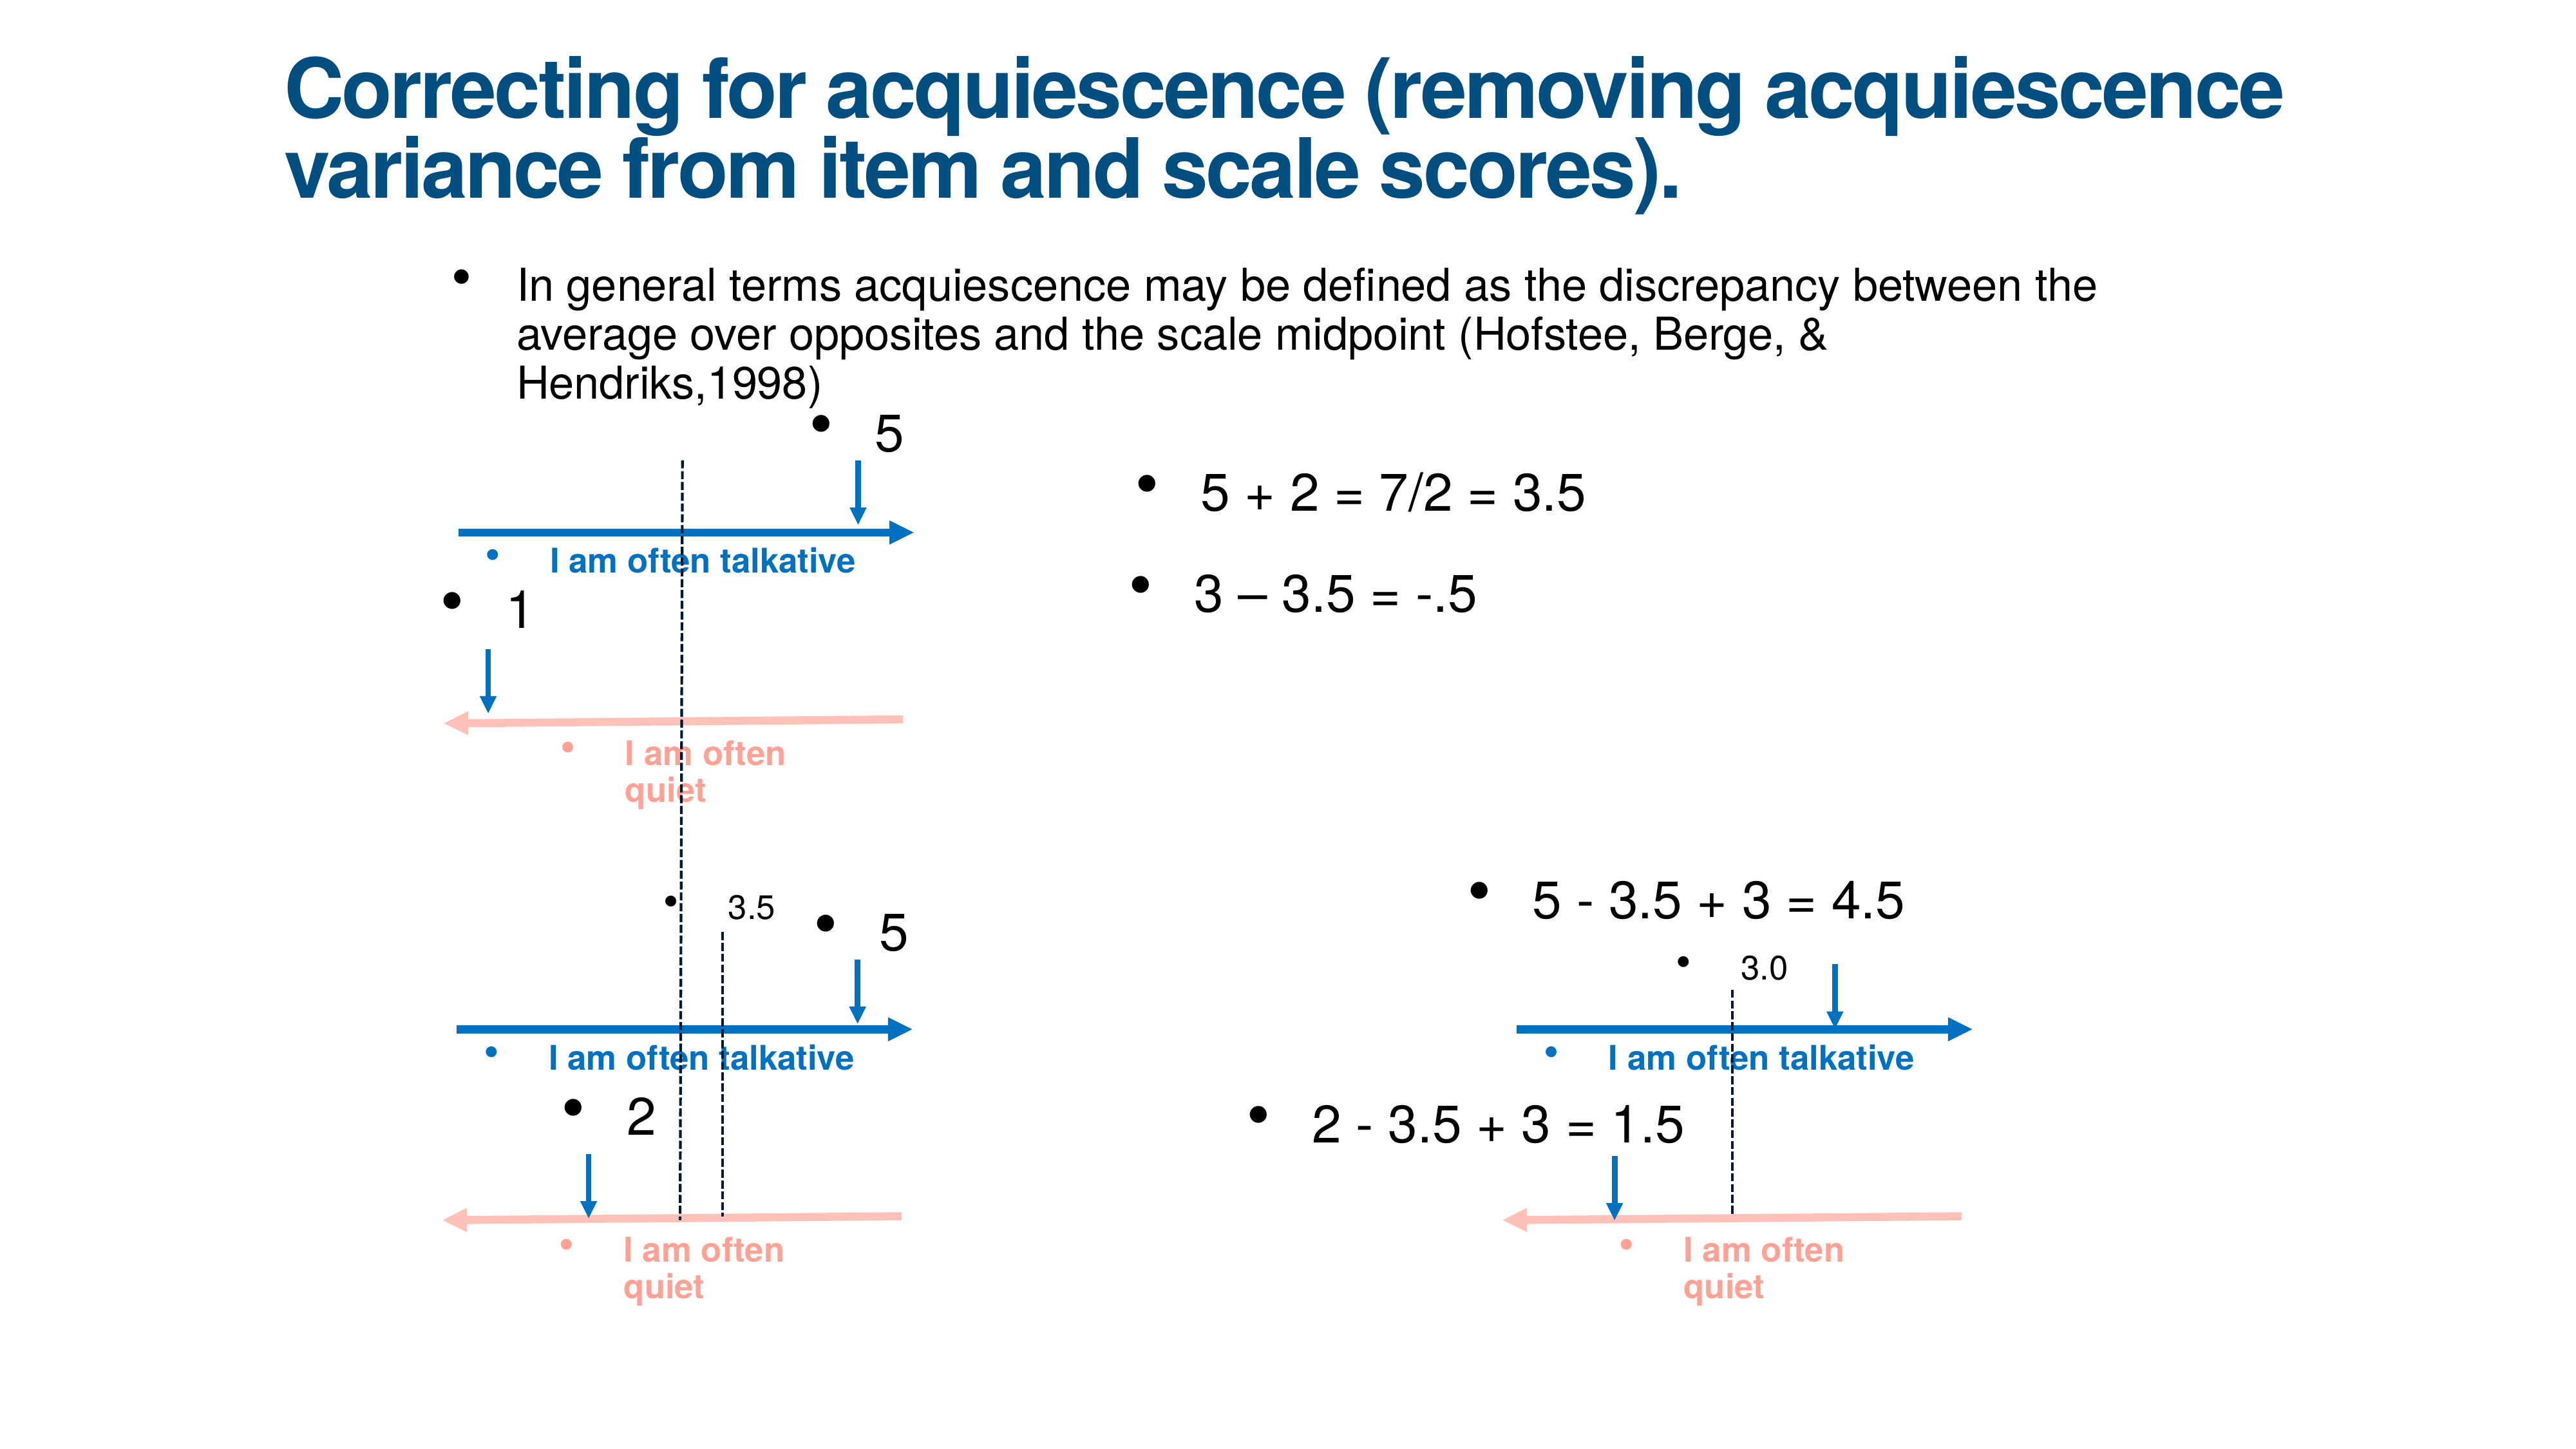

# Correcting for acquiescence (removing acquiescence variance from item and scale scores).
In general terms acquiescence may be defined as the discrepancy between the average over opposites and the scale midpoint (Hofstee, Berge, & Hendriks,1998)
5
5 + 2 = 7/2 = 3.5
I am often talkative
3 – 3.5 = -.5
1
I am often quiet
5 - 3.5 + 3 = 4.5
3.5
5
3.0
I am often talkative
I am often talkative
2
2 - 3.5 + 3 = 1.5
I am often quiet
I am often quiet